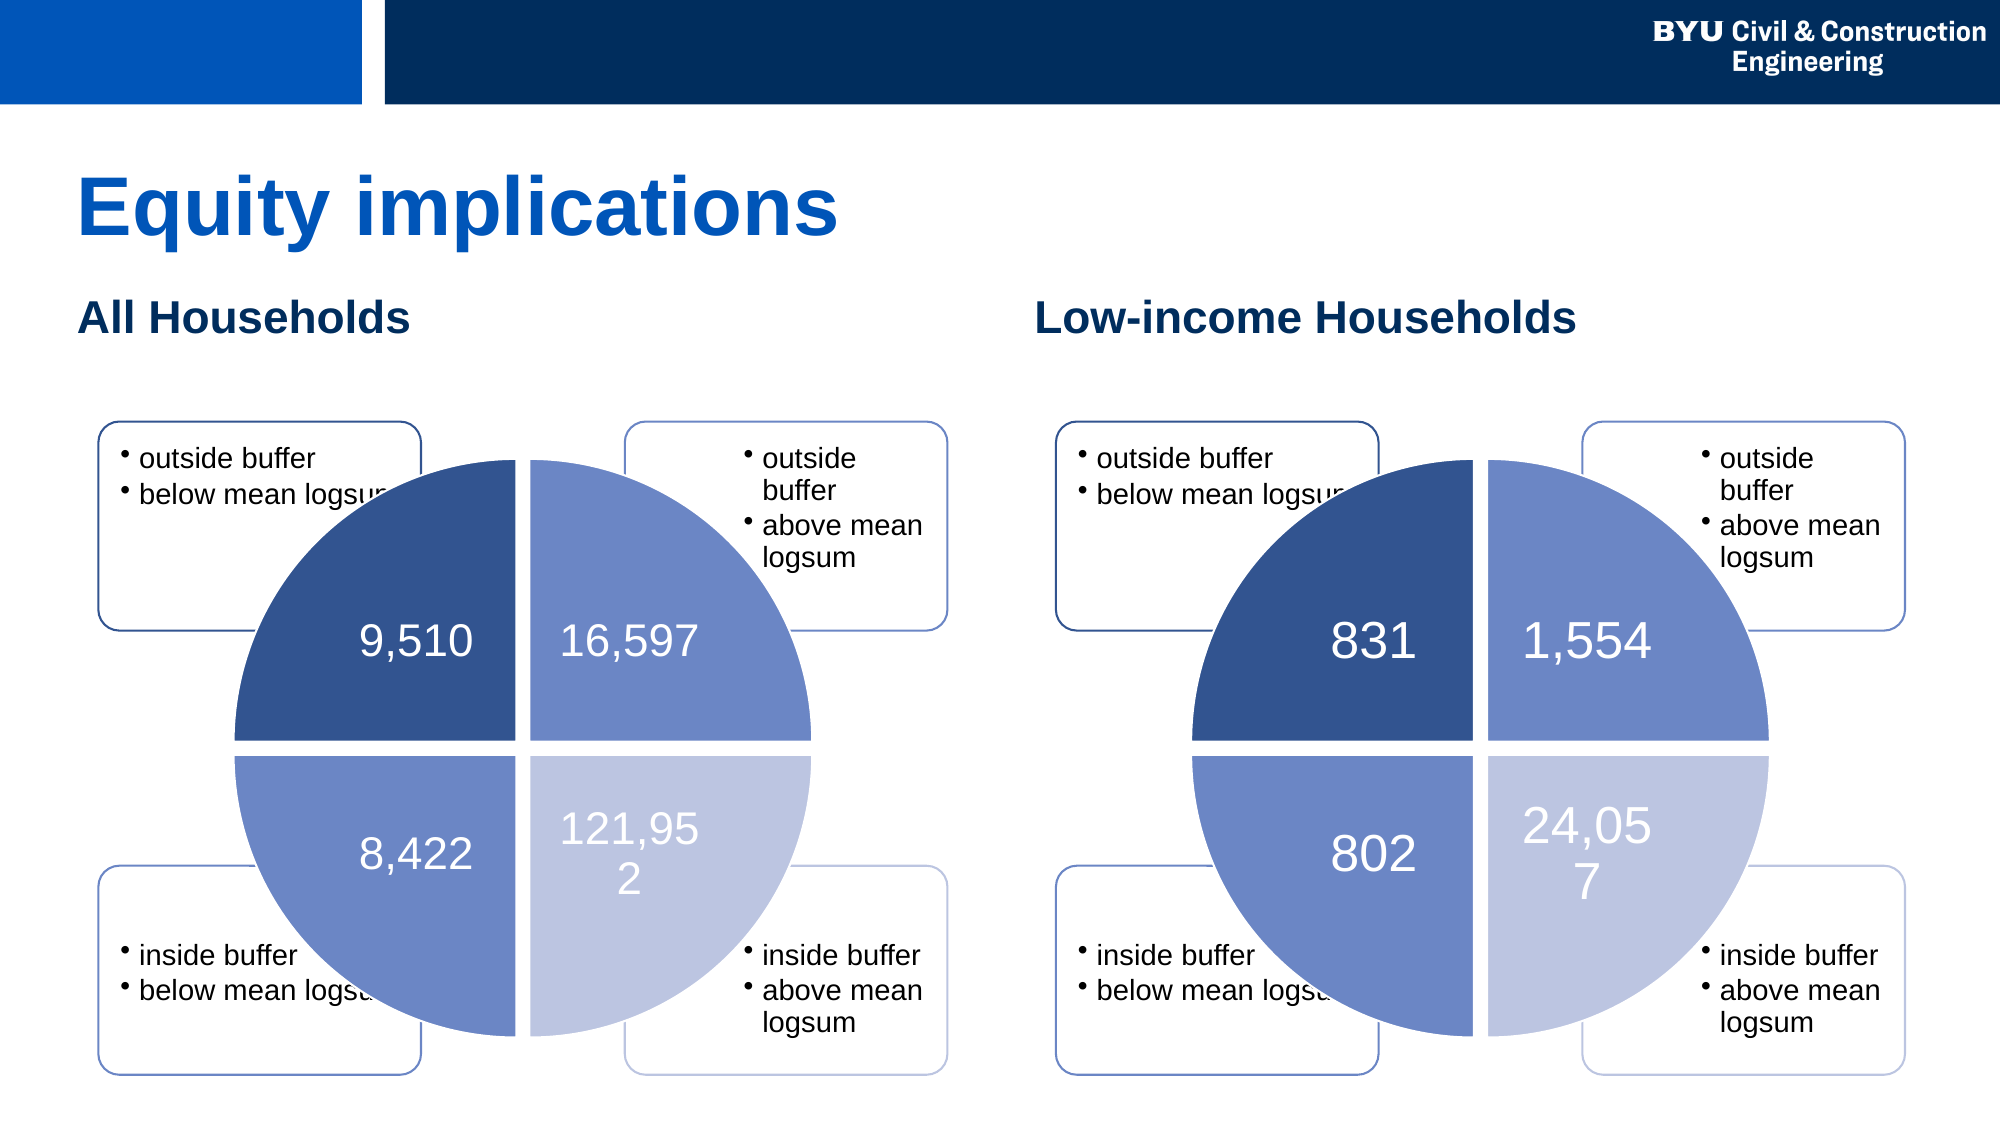

# Equity implications
All Households
Low-income Households
inside buffer
above mean logsum
inside buffer
below mean logsum
outside buffer
above mean logsum
outside buffer
below mean logsum
9,510
16,597
121,952
8,422
inside buffer
above mean logsum
inside buffer
below mean logsum
outside buffer
above mean logsum
outside buffer
below mean logsum
831
1,554
24,057
802